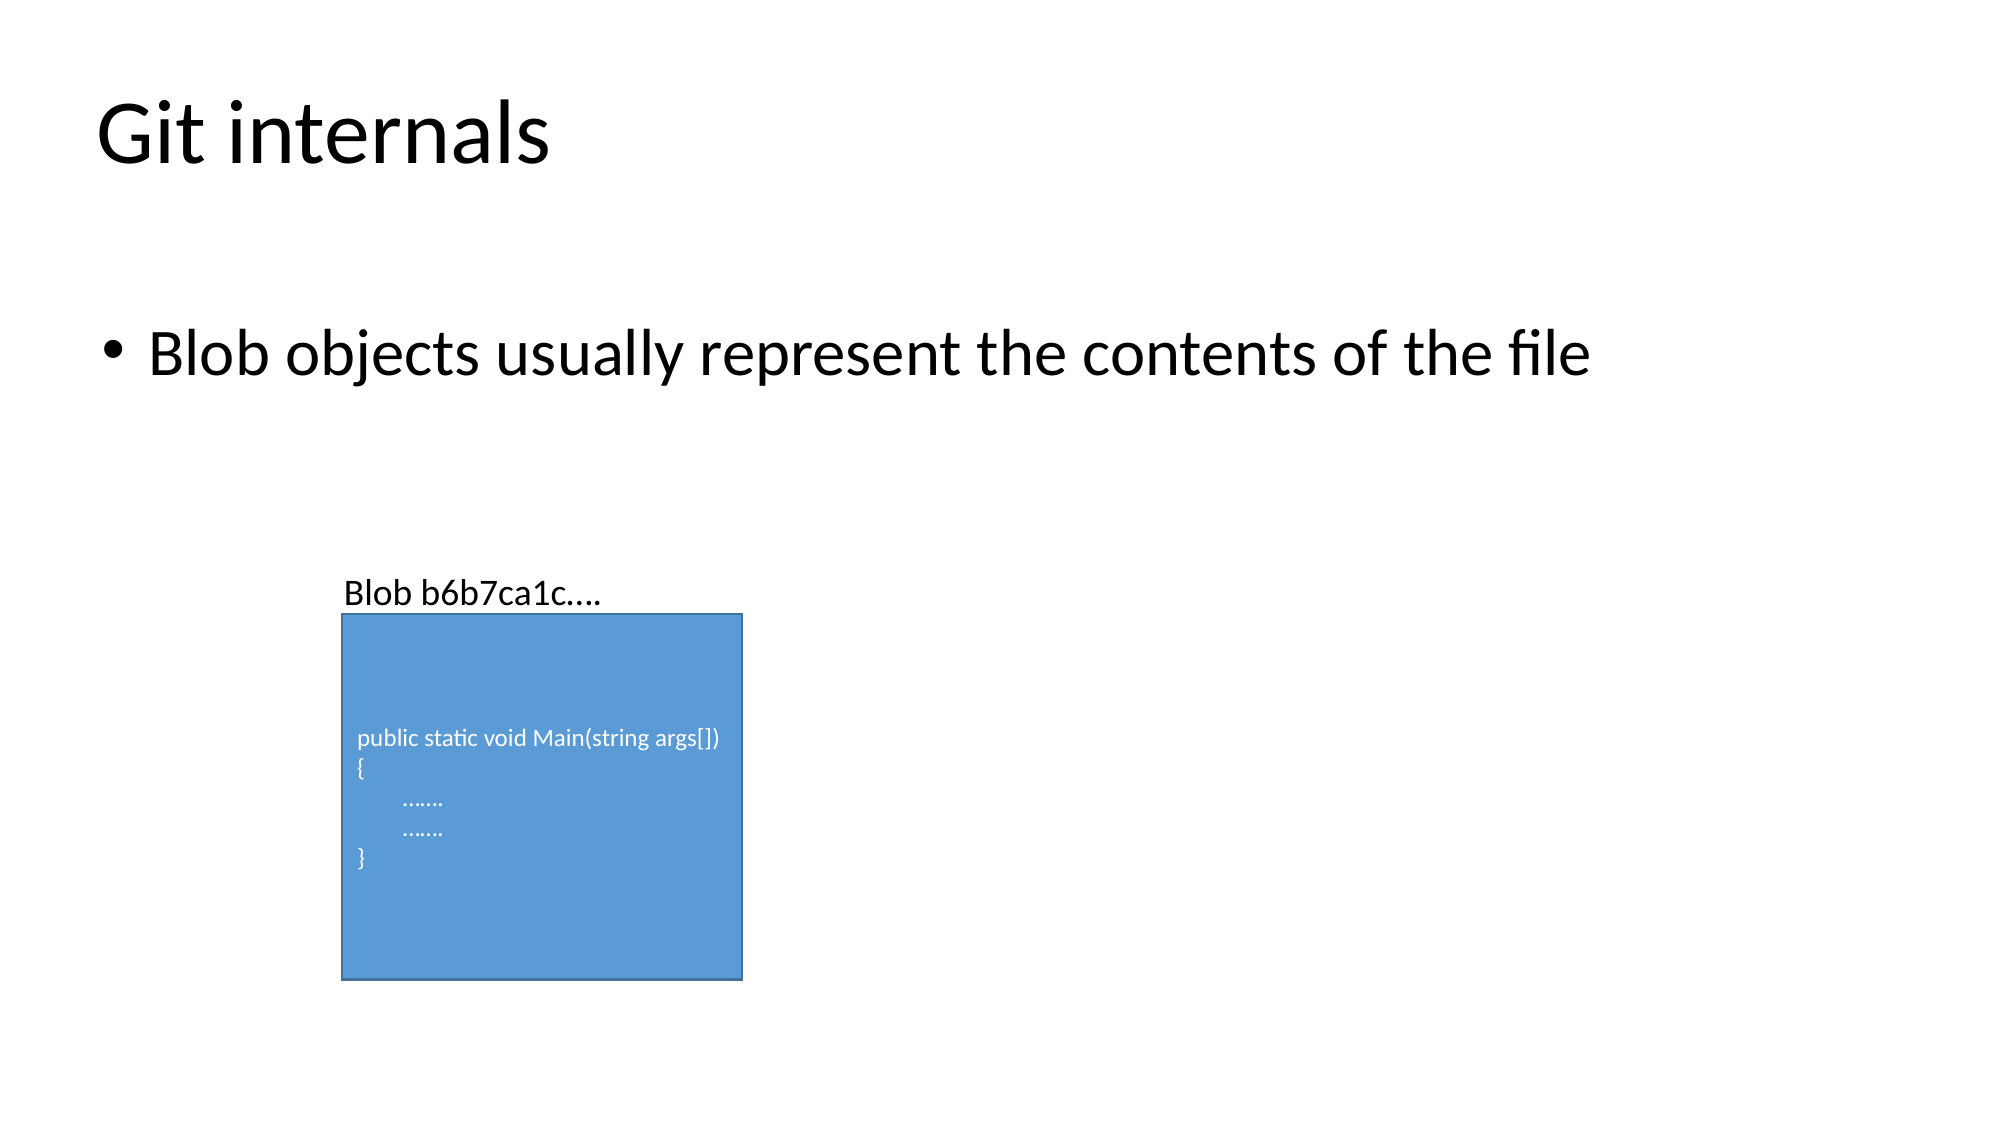

Git internals

Blob objects usually represent the contents of the file

Blob b6b7ca1c….
public static void Main(string args[])
{
        …….
        …….
}